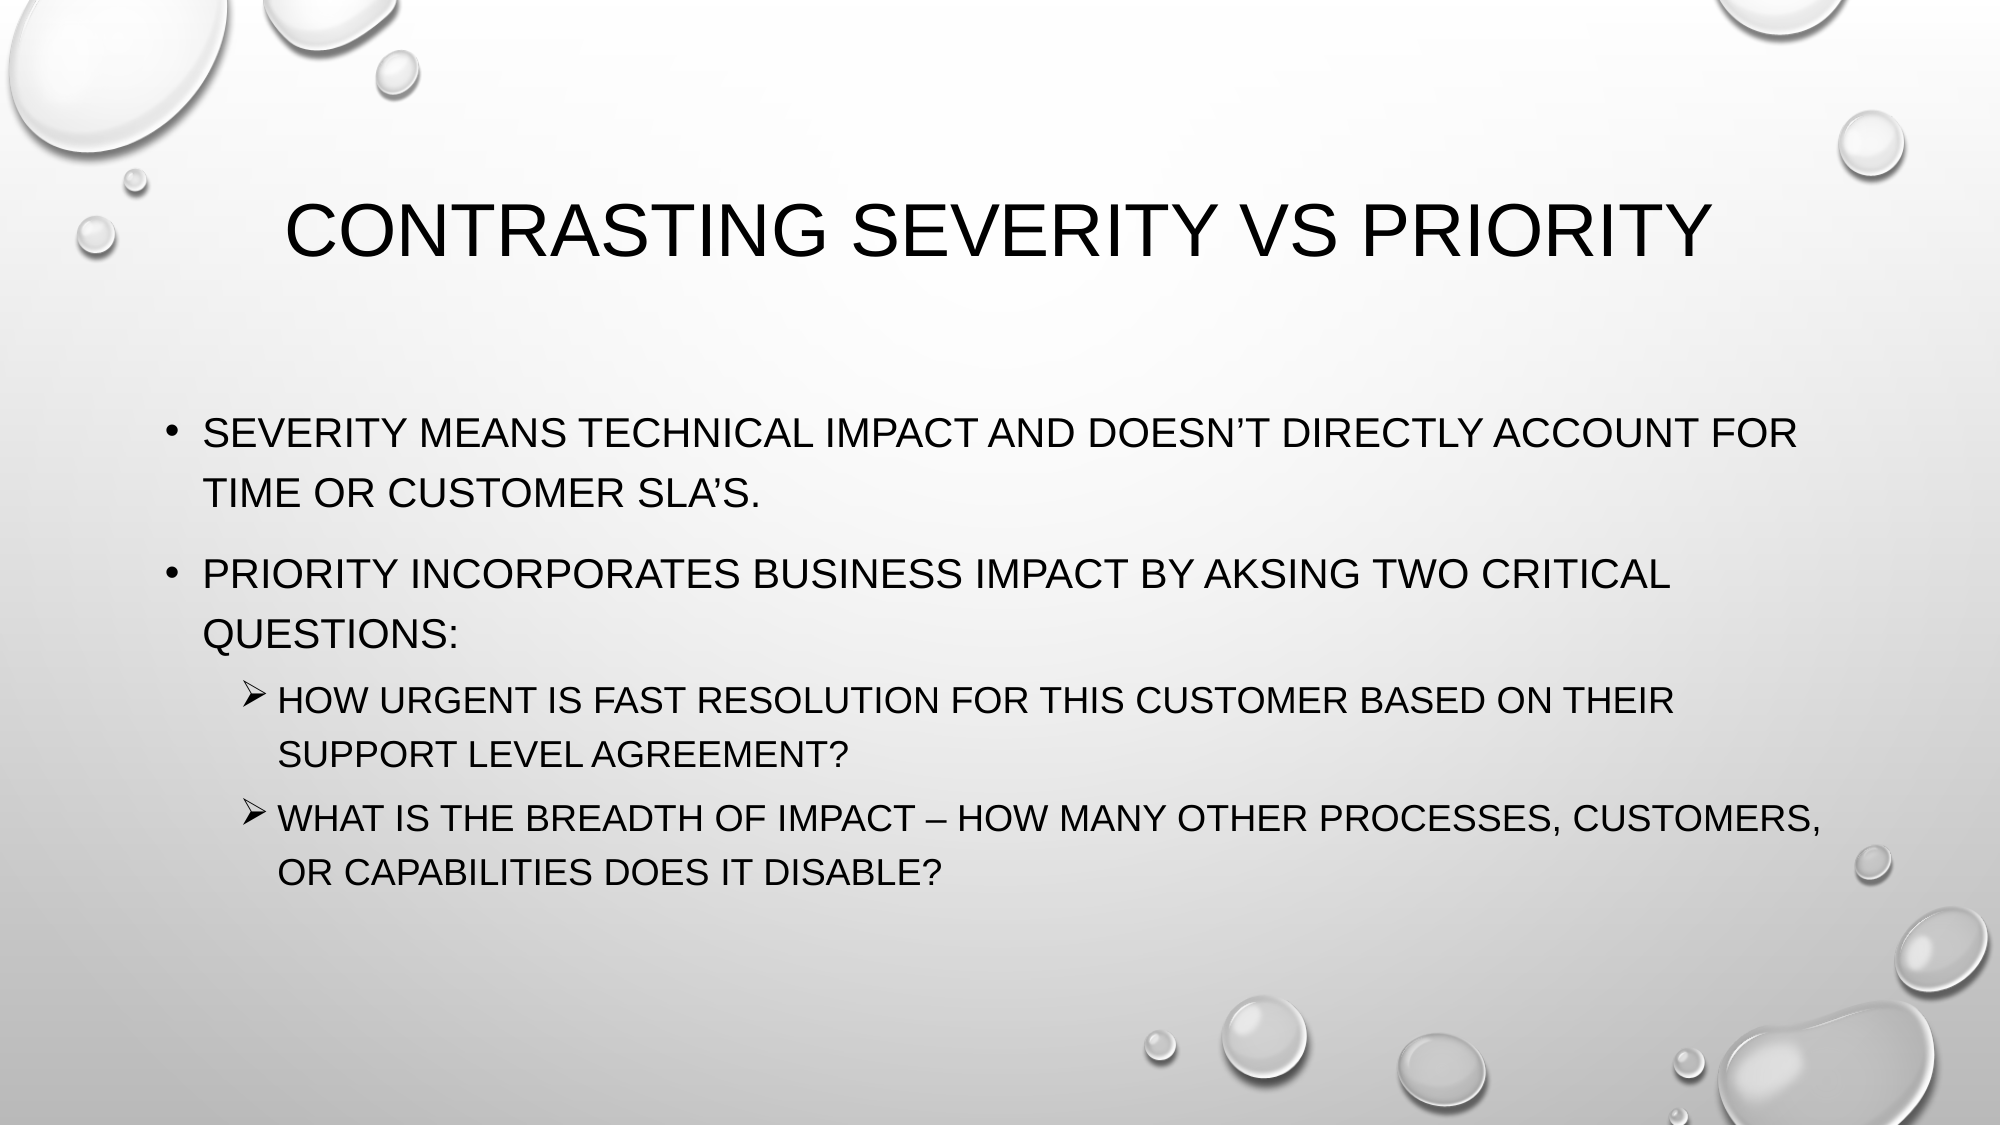

# Contrasting severity vs priority
Severity means technical impact and doesn’t directly account for time or customer sla’S.
PRIORITY INCORPORATES BUSINESS IMPACT BY AKSING TWO CRITICAL QUESTIONS:
HOW URGENT IS FAST RESOLUTION FOR THIS CUSTOMER BASED ON THEIR SUPPORT LEVEL AGREEMENT?
WHAT IS THE BREADTH OF IMPACT – HOW MANY OTHER PROCESSES, CUSTOMERS, OR CAPABILITIES DOES IT DISABLE?